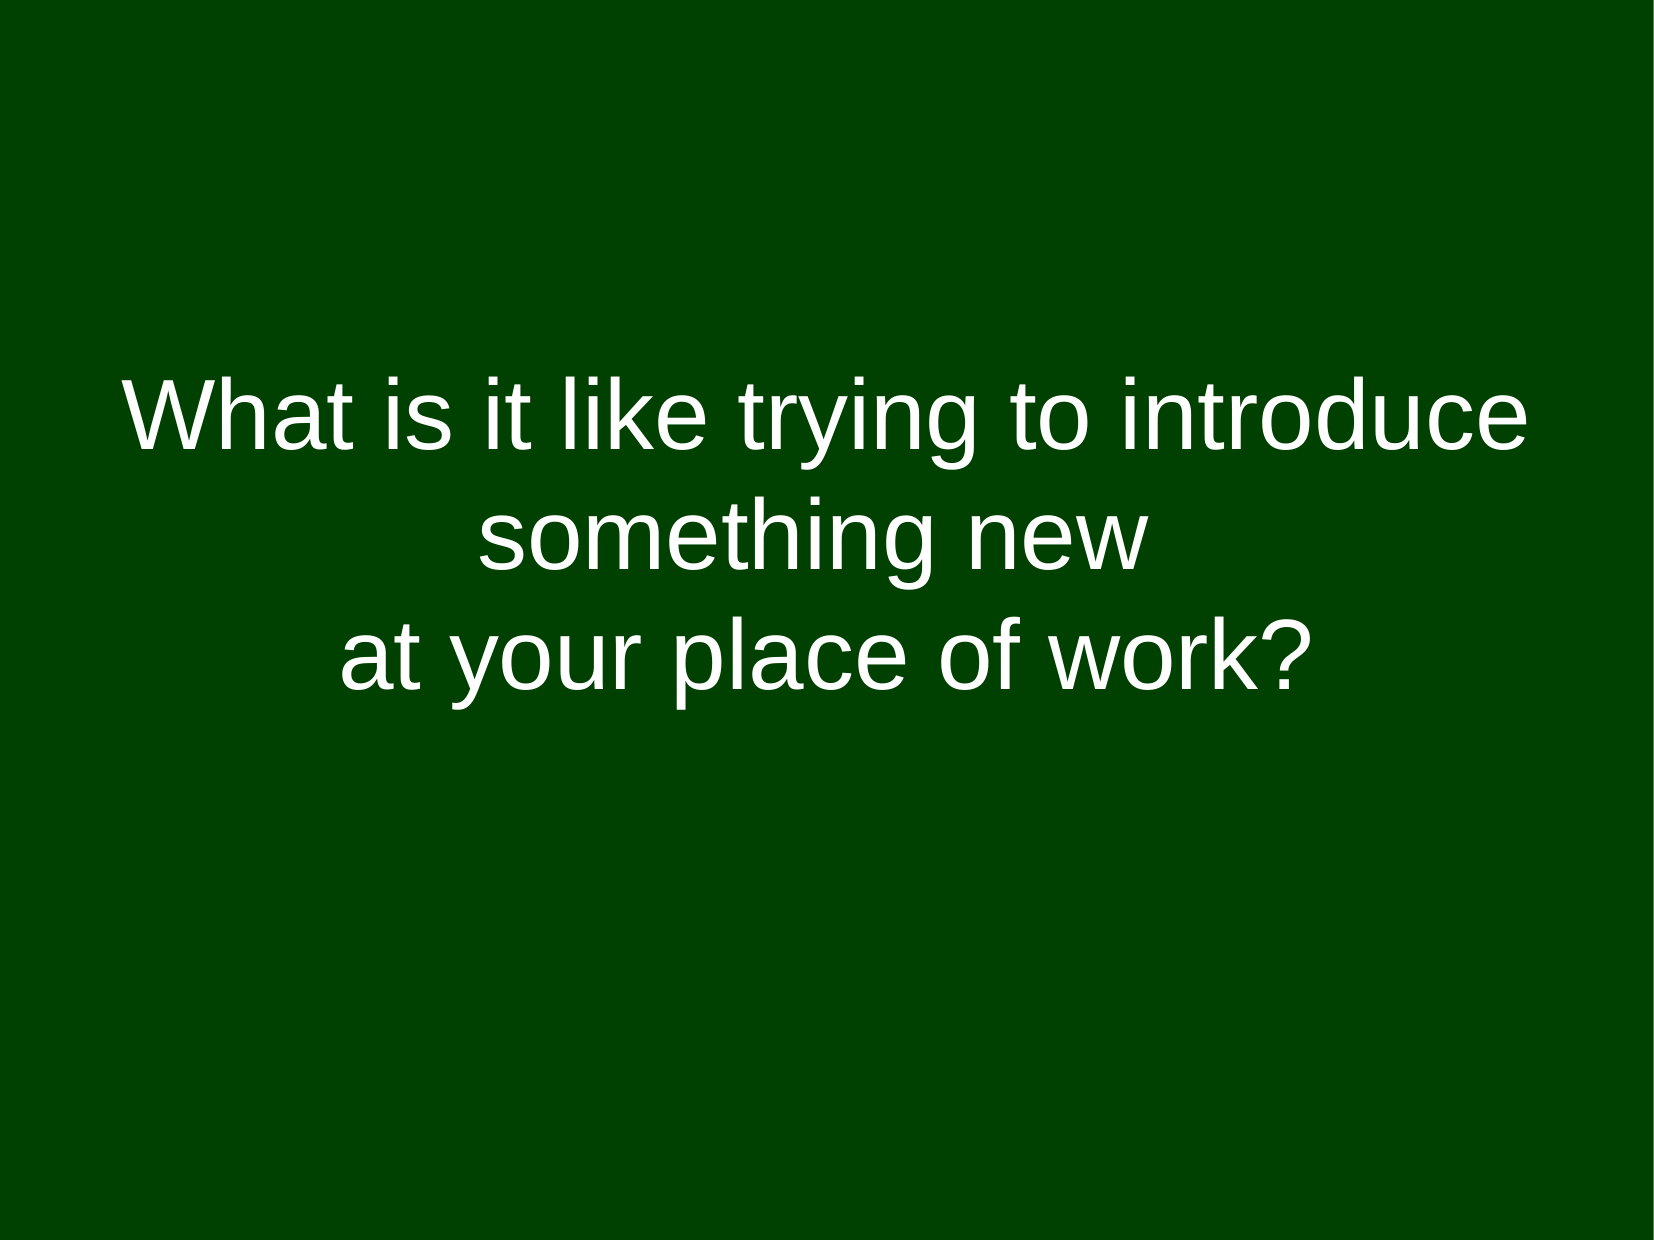

What is it like trying to introduce something new
at your place of work?